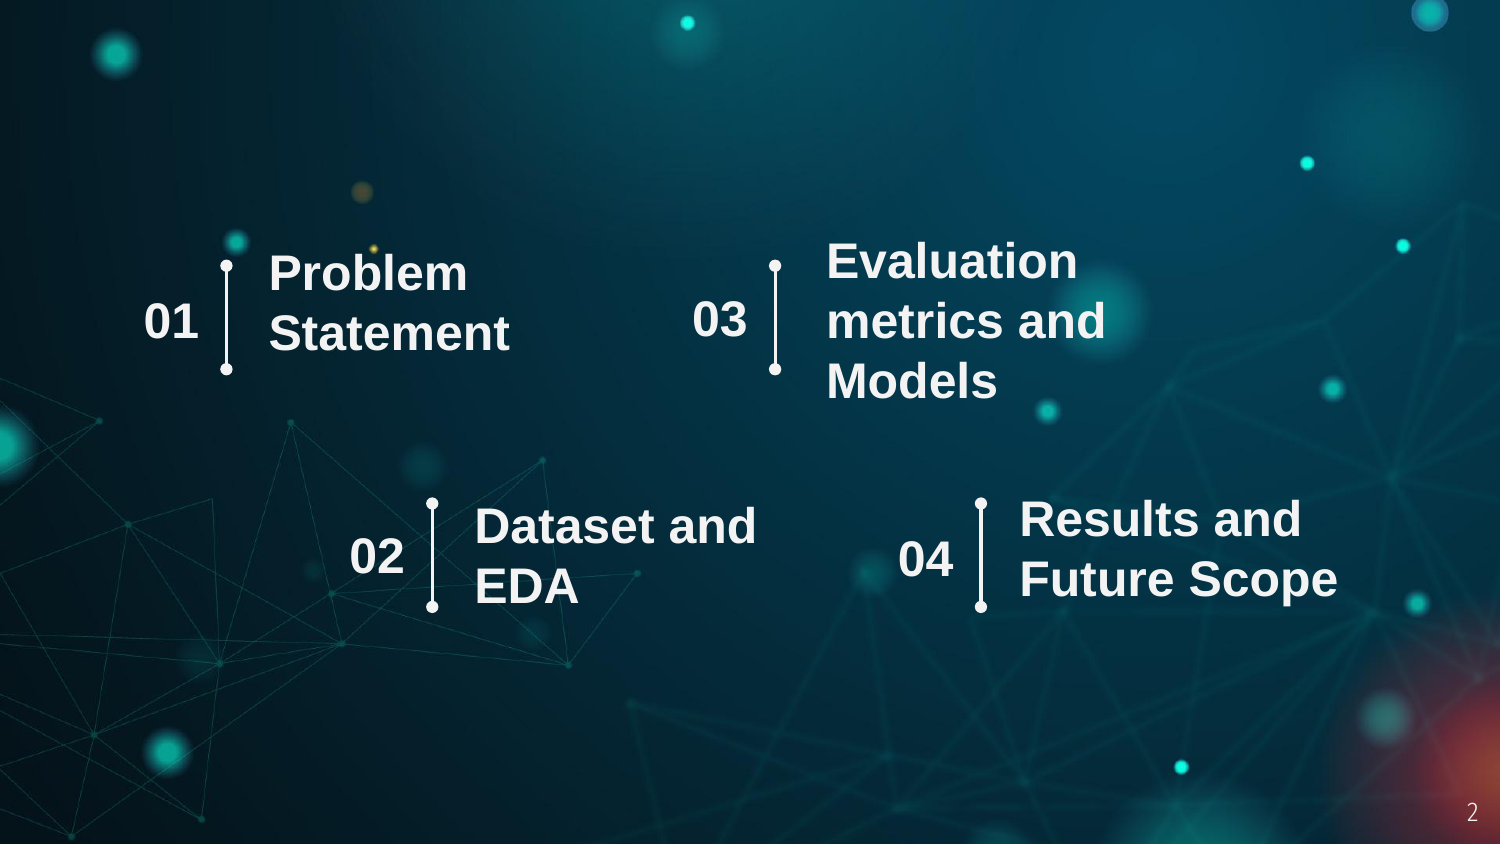

# Problem Statement
03
Evaluation metrics and Models
01
Results and Future Scope
02
Dataset and EDA
04
2